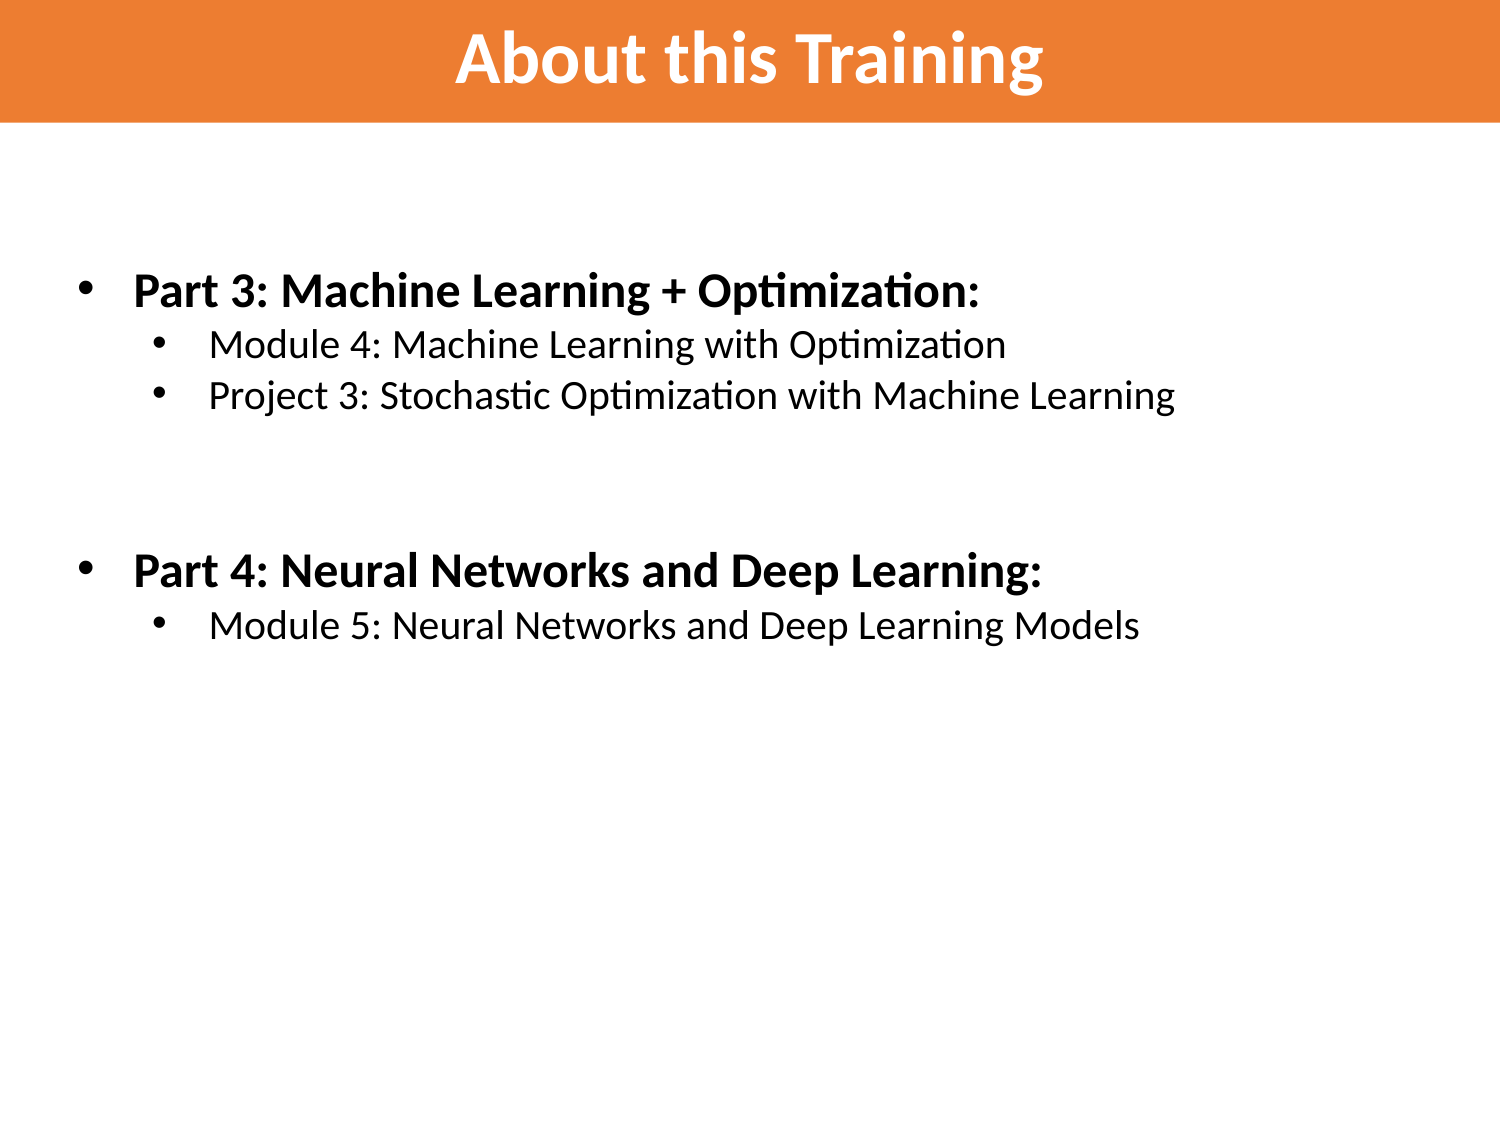

About this Training
Part 3: Machine Learning + Optimization:
Module 4: Machine Learning with Optimization
Project 3: Stochastic Optimization with Machine Learning

Part 4: Neural Networks and Deep Learning:
Module 5: Neural Networks and Deep Learning Models